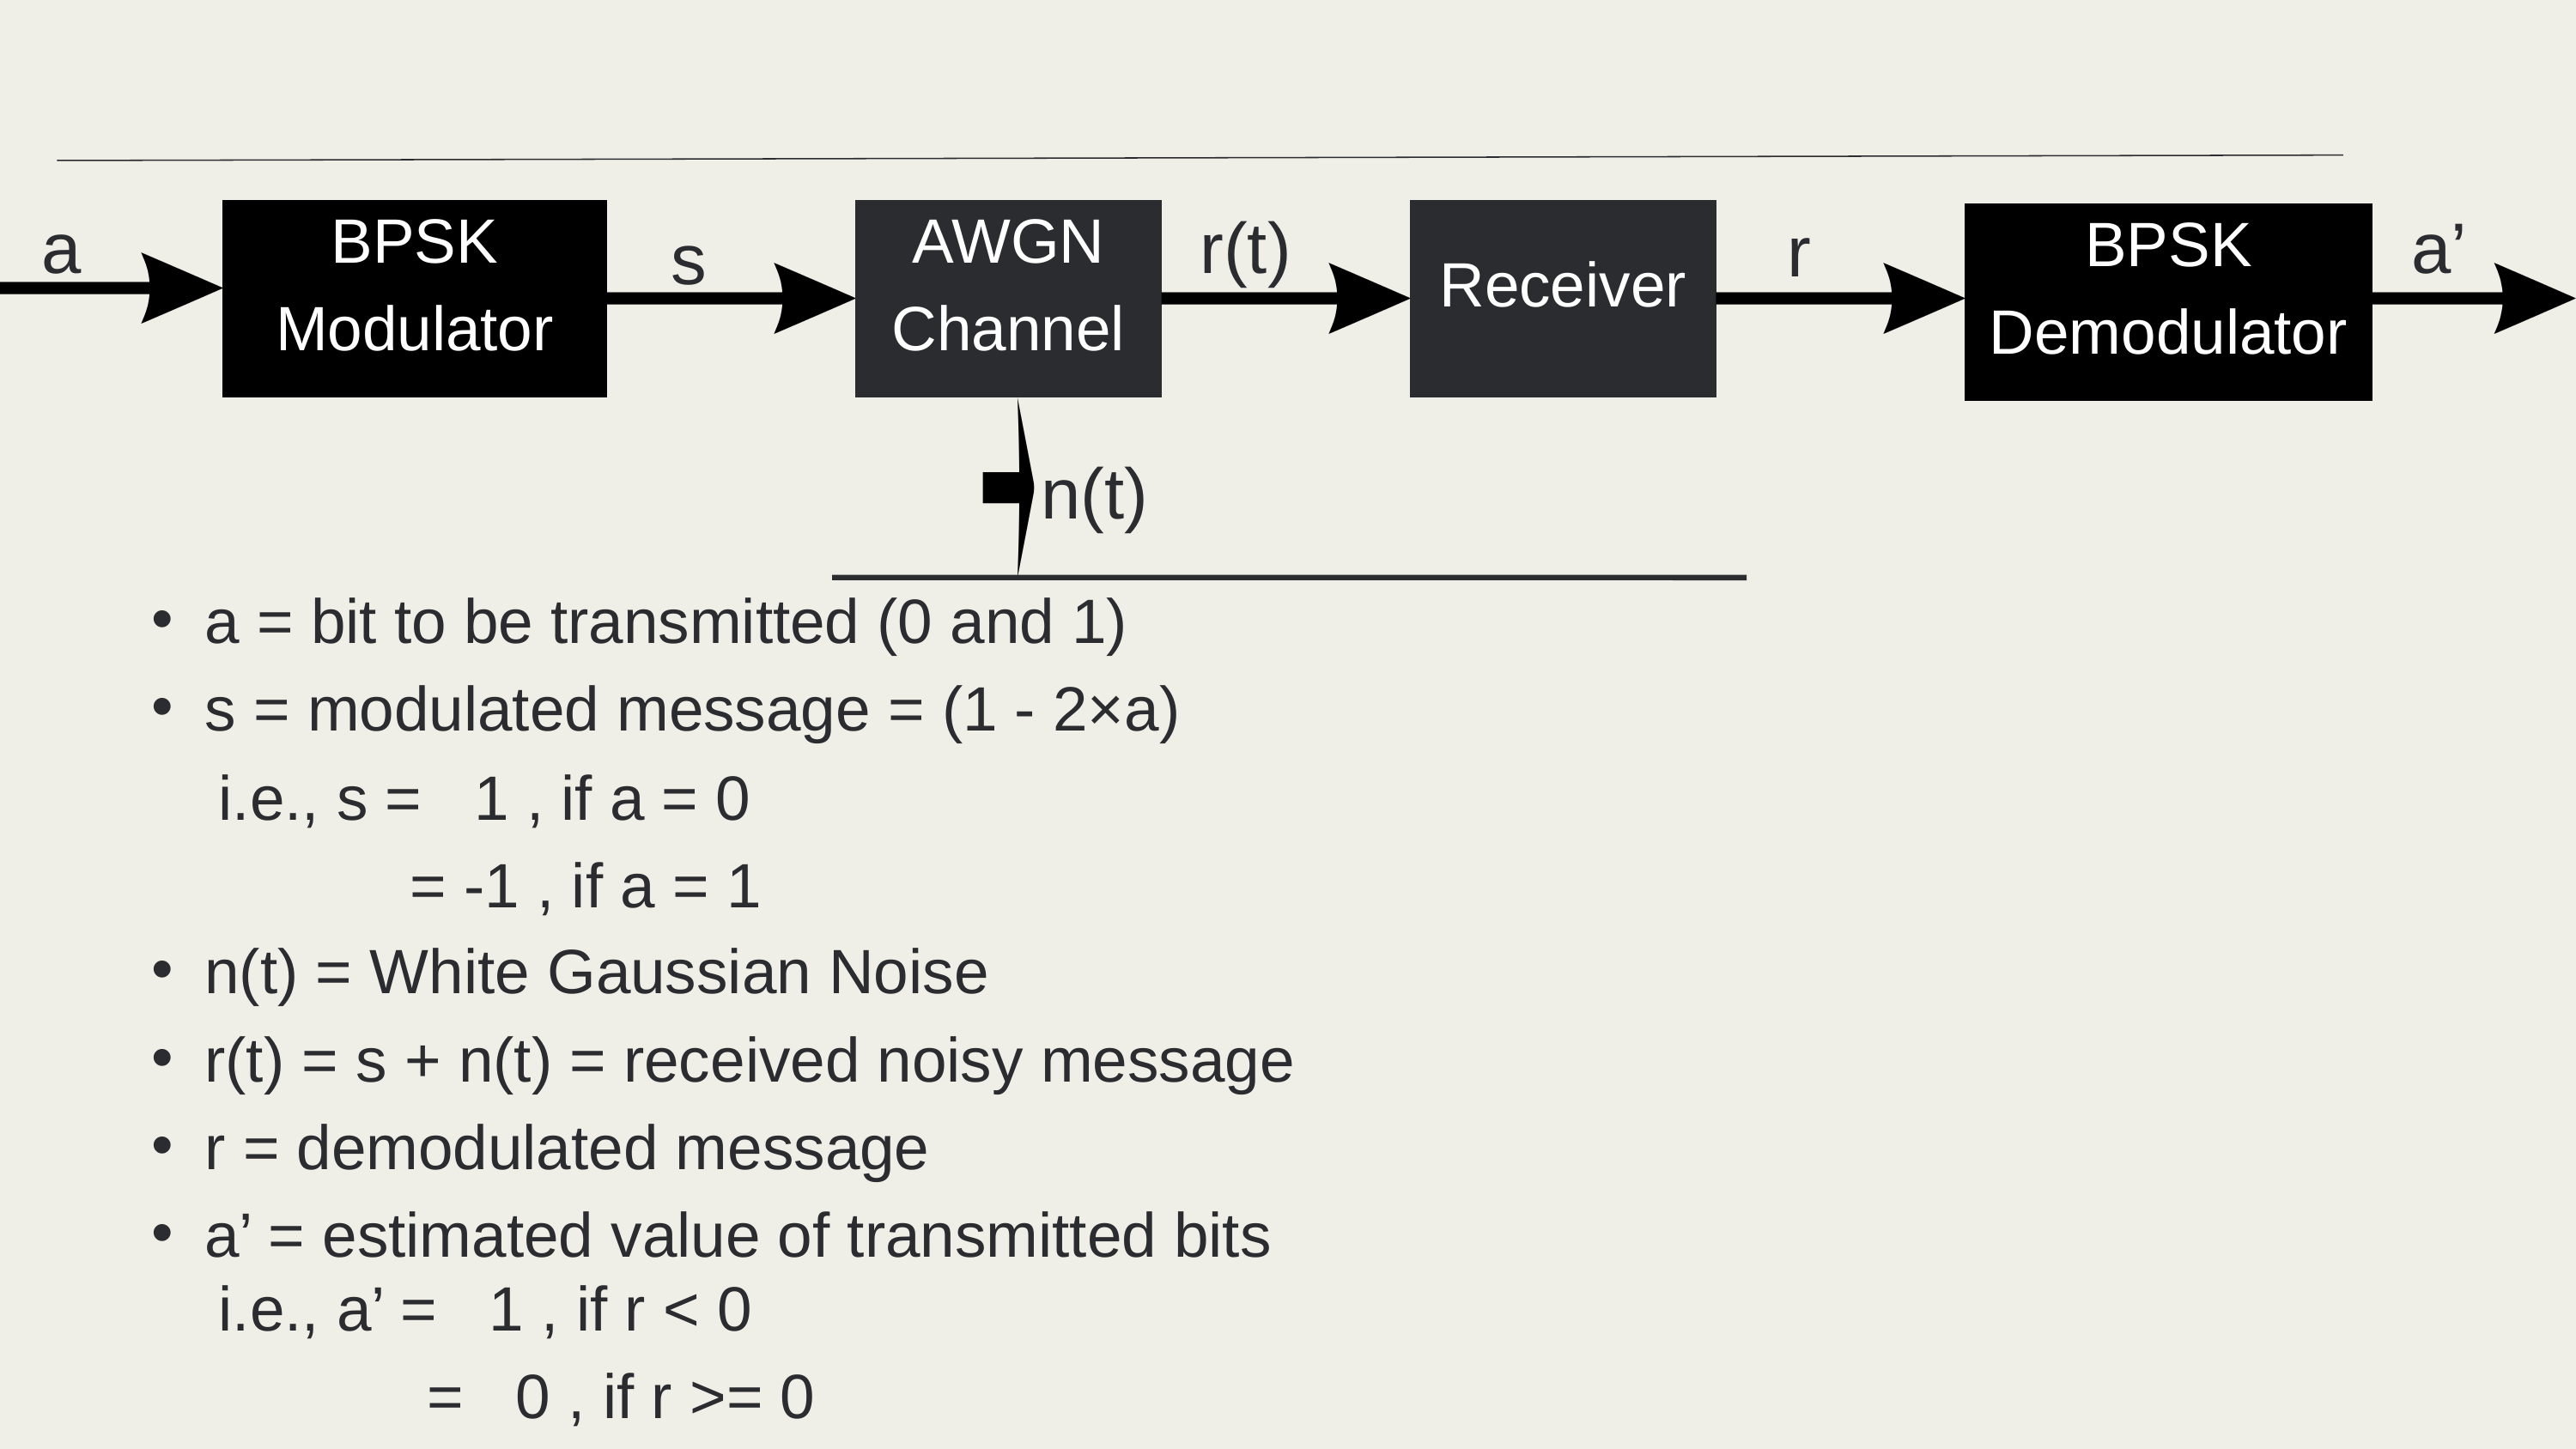

a
a’
r(t)
r
s

BPSK Modulator

AWGN Channel

Receiver

BPSK Demodulator

n(t)

a = bit to be transmitted (0 and 1)
s = modulated message = (1 - 2×a)

n(t) = White Gaussian Noise
r(t) = s + n(t) = received noisy message
r = demodulated message
a’ = estimated value of transmitted bits

i.e., s =   1 , if a = 0
           = -1 , if a = 1
i.e., a’ =   1 , if r < 0
            =   0 , if r >= 0